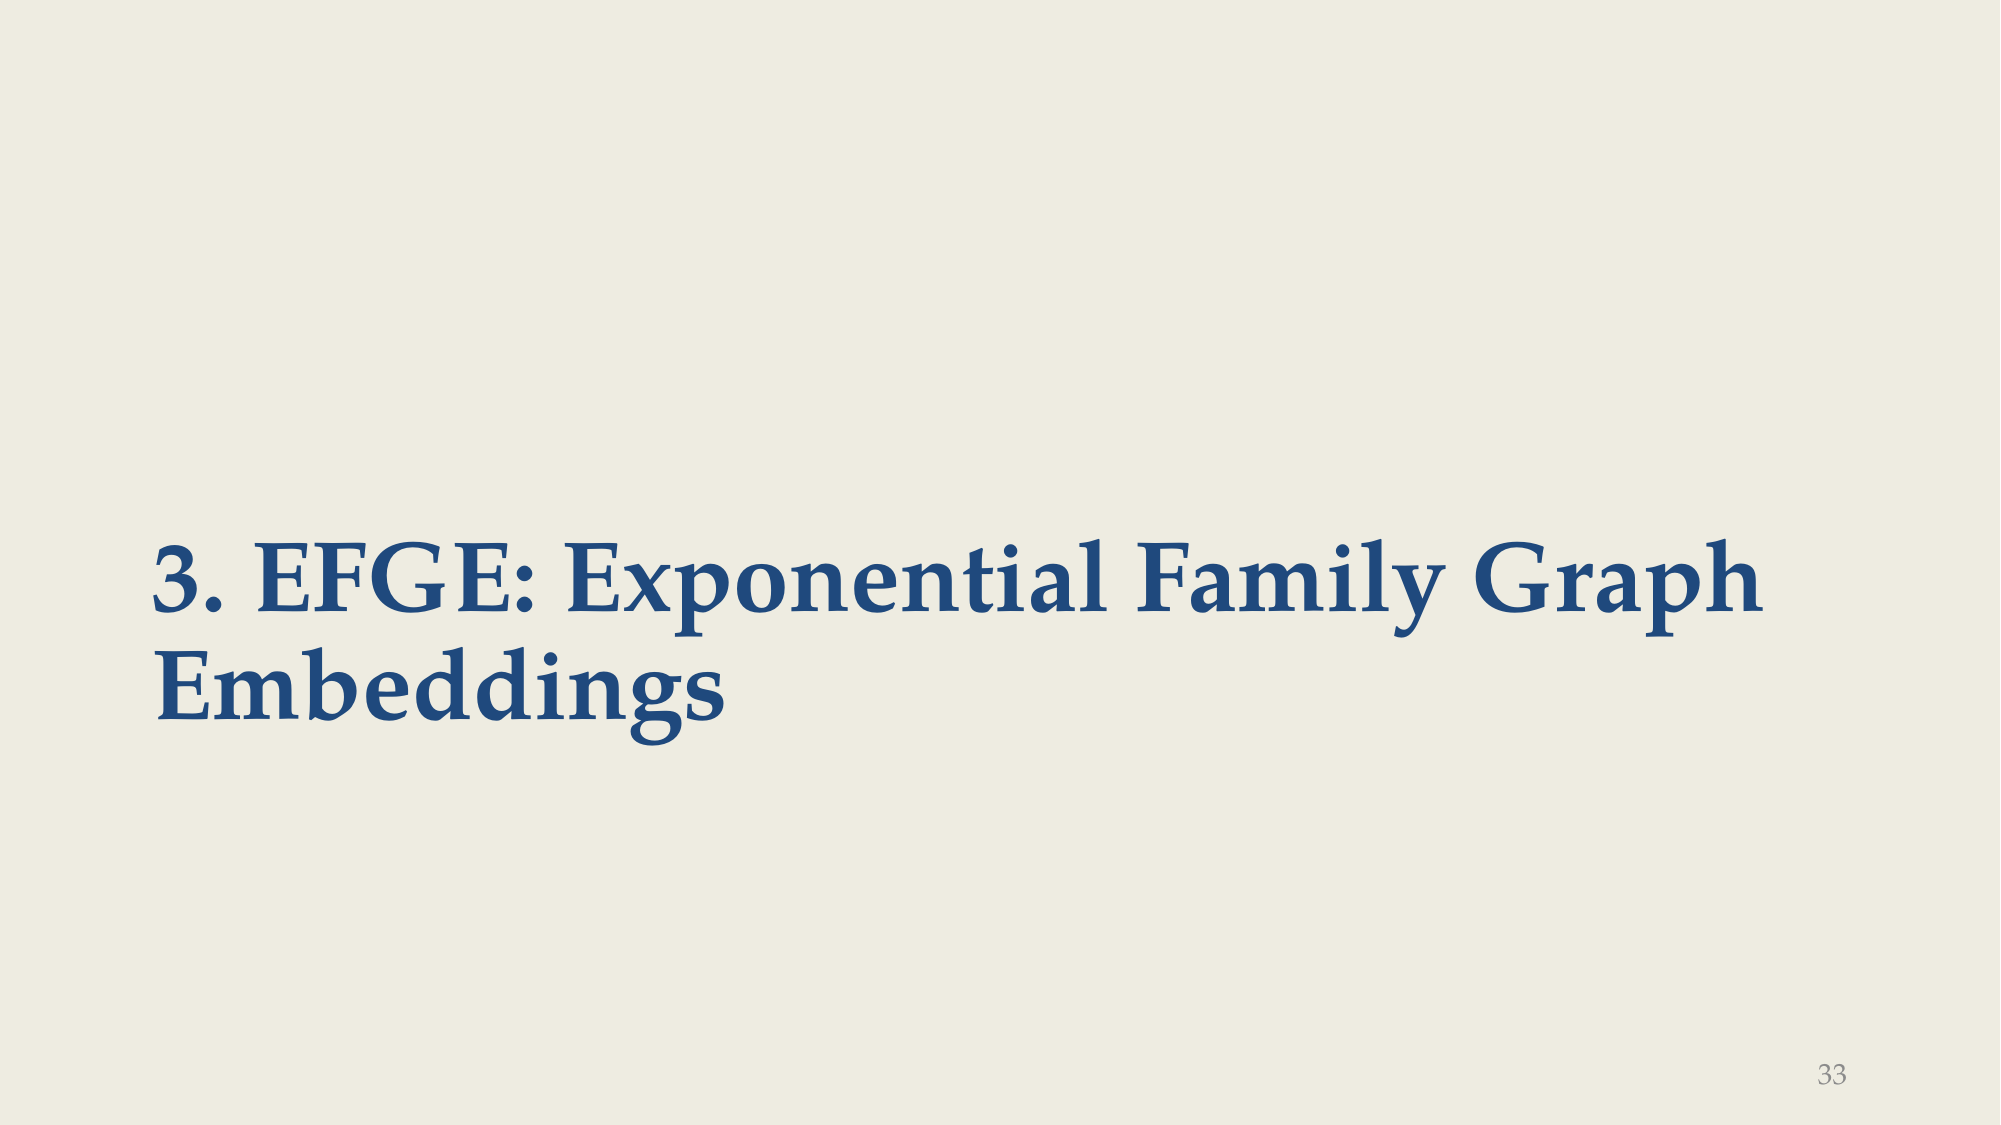

# 3. EFGE: Exponential Family Graph Embeddings

33